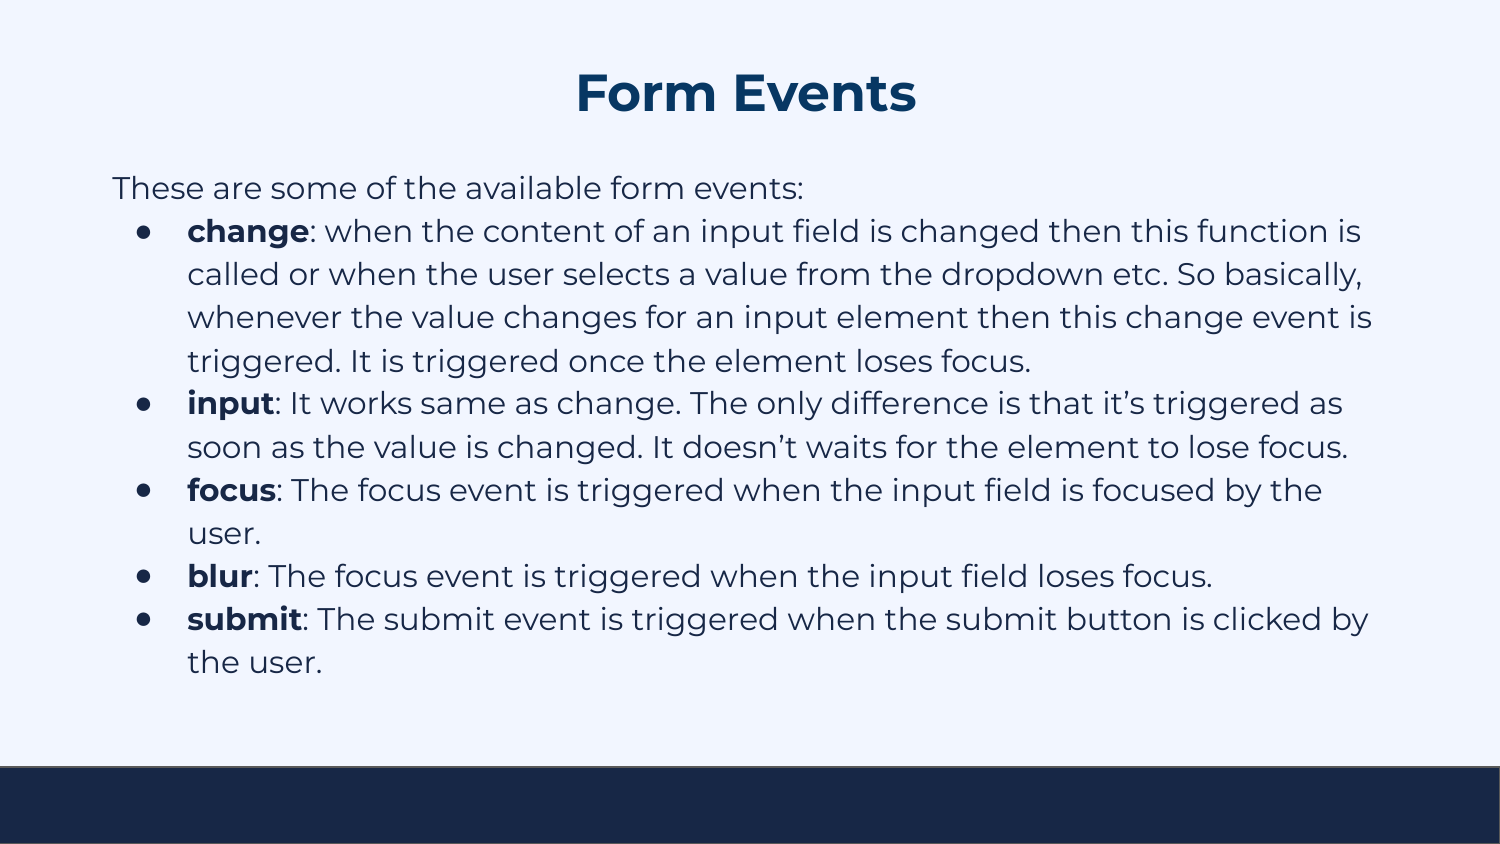

# Form Events
These are some of the available form events:
change: when the content of an input field is changed then this function is called or when the user selects a value from the dropdown etc. So basically, whenever the value changes for an input element then this change event is triggered. It is triggered once the element loses focus.
input: It works same as change. The only difference is that it’s triggered as soon as the value is changed. It doesn’t waits for the element to lose focus.
focus: The focus event is triggered when the input field is focused by the user.
blur: The focus event is triggered when the input field loses focus.
submit: The submit event is triggered when the submit button is clicked by the user.